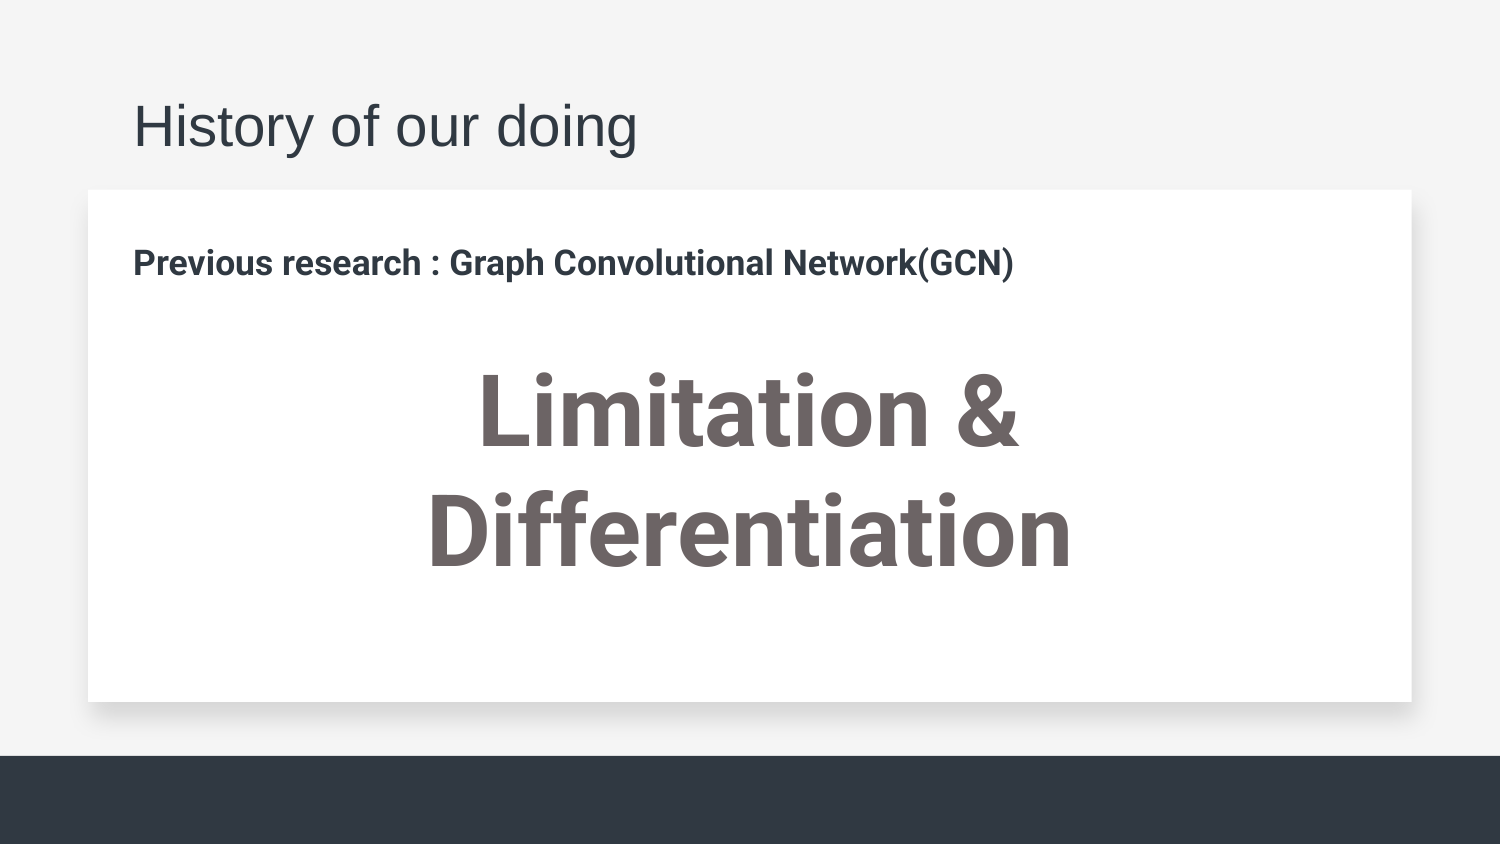

# History of our doing

Previous research : Graph Convolutional Network(GCN)
Limitation & Differentiation